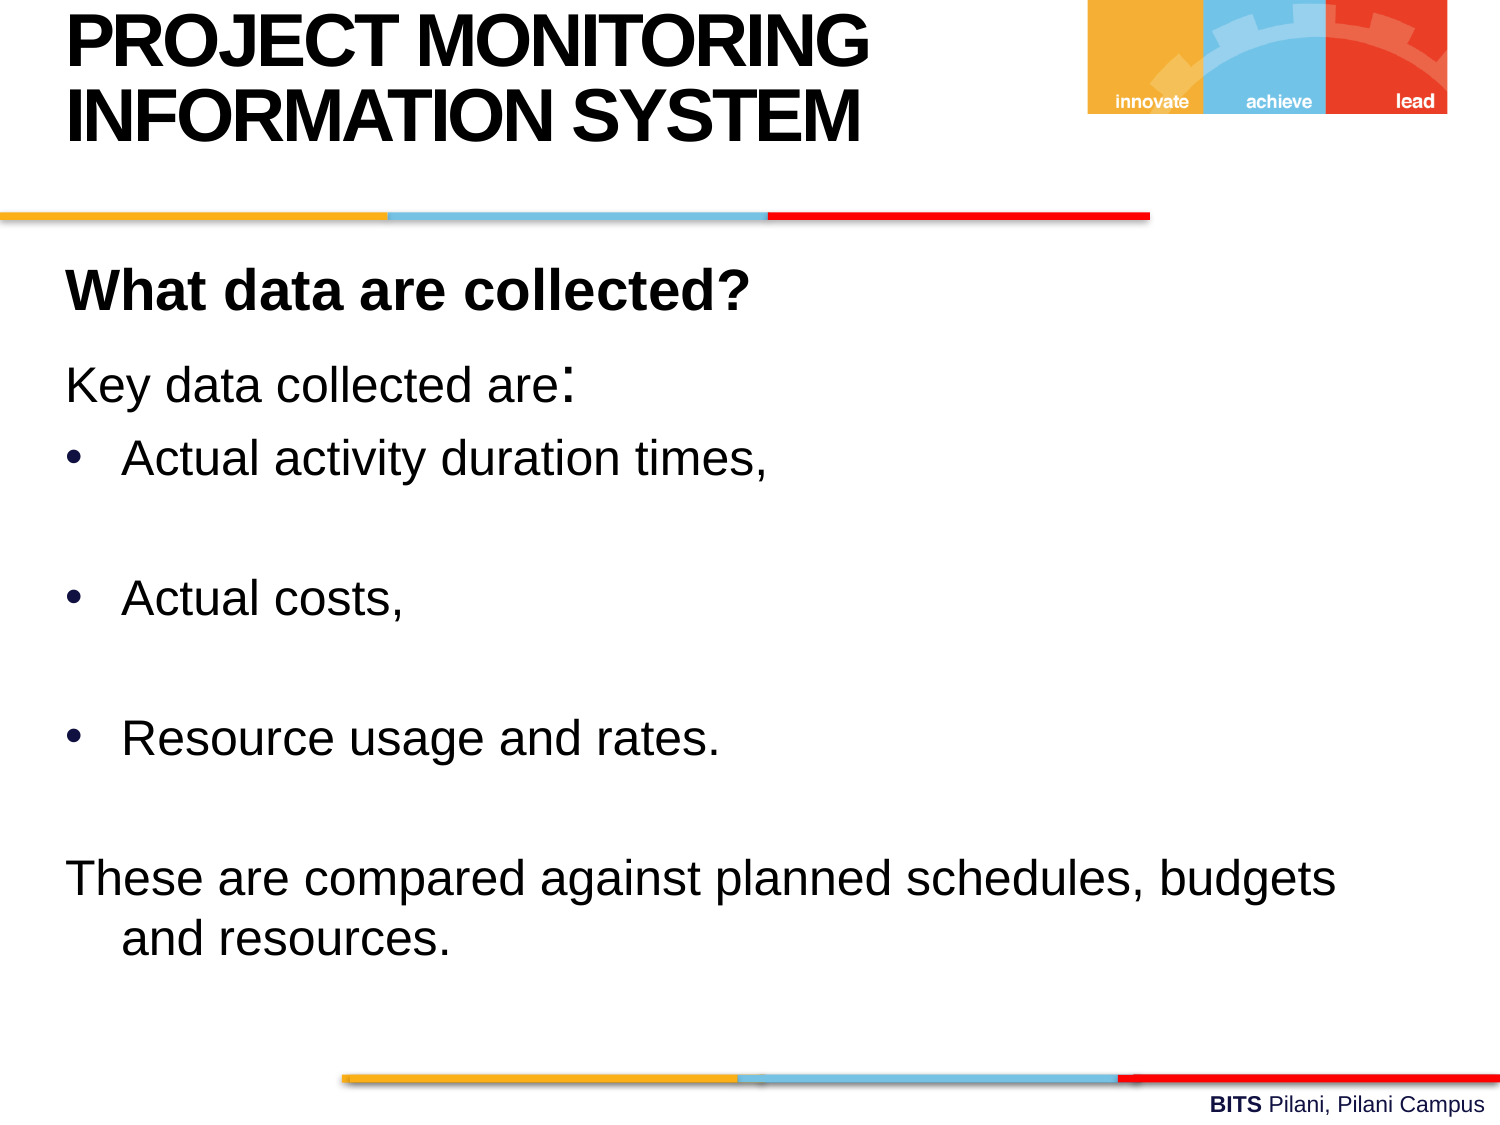

PROJECT MONITORING INFORMATION SYSTEM

What data are collected?
Key data collected are:
Actual activity duration times,

Actual costs,

Resource usage and rates.

These are compared against planned schedules, budgets and resources.